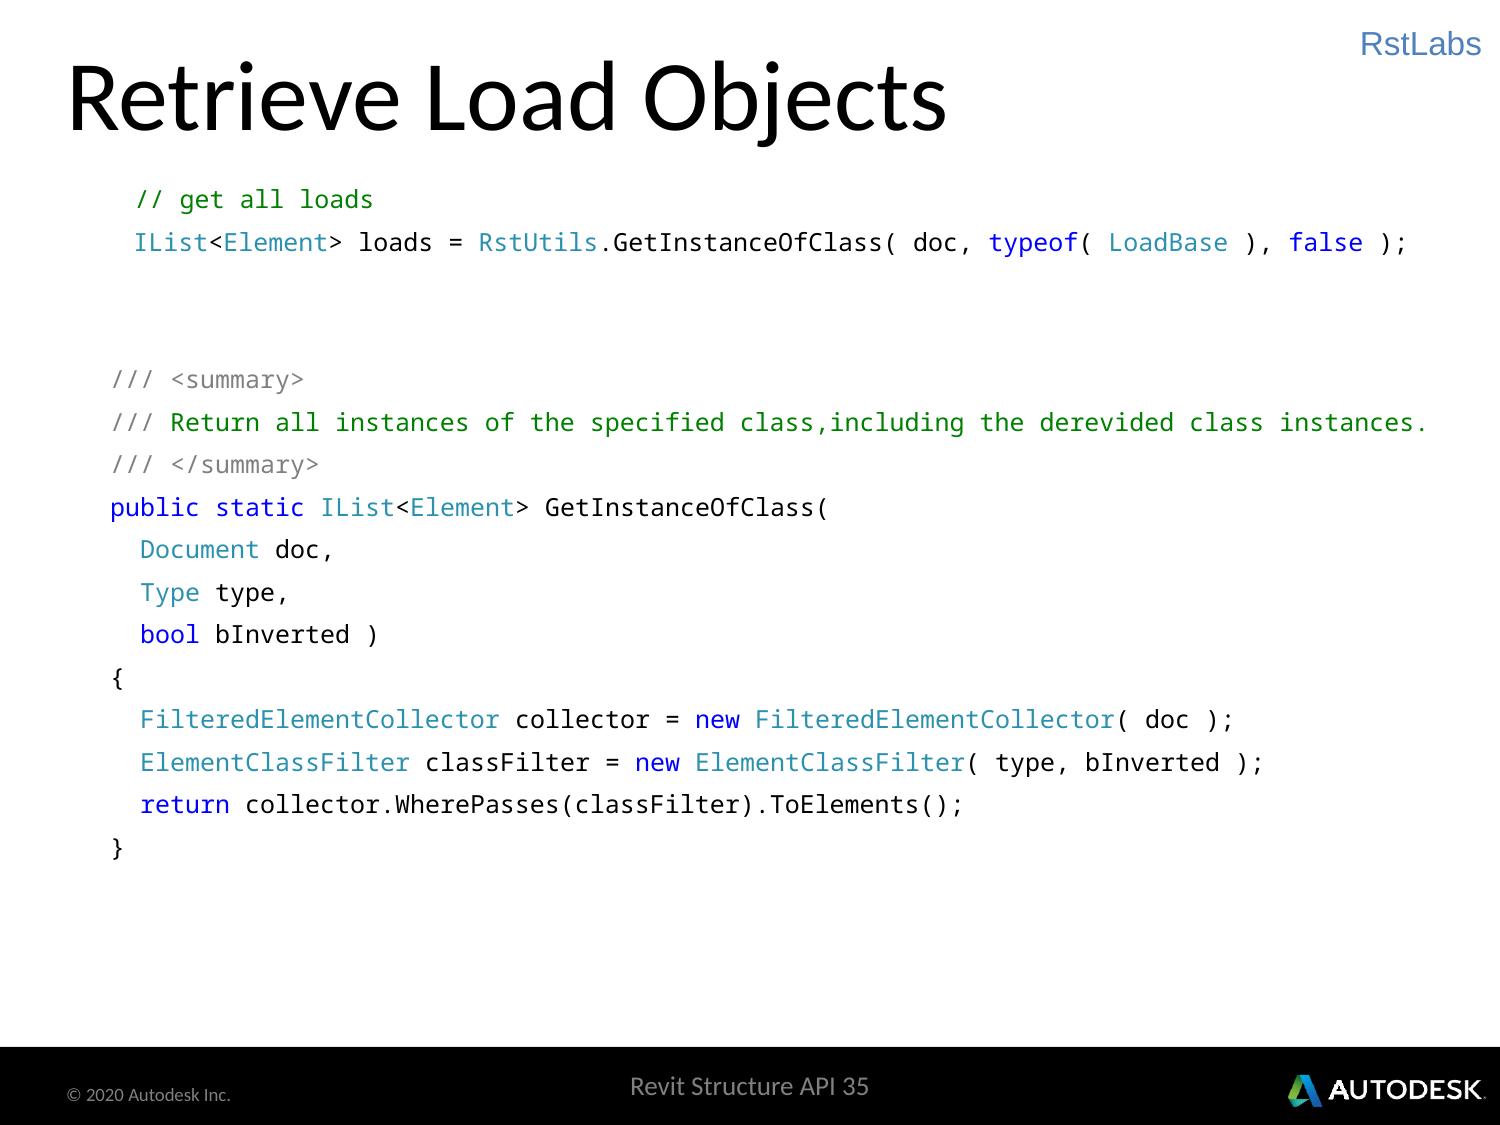

RstLabs
# Retrieve Load Objects
	   // get all loads
IList<Element> loads = RstUtils.GetInstanceOfClass( doc, typeof( LoadBase ), false );

    /// <summary>
    /// Return all instances of the specified class,including the derevided class instances.
    /// </summary>
    public static IList<Element> GetInstanceOfClass(
      Document doc,
      Type type,
      bool bInverted )
    {
      FilteredElementCollector collector = new FilteredElementCollector( doc );
      ElementClassFilter classFilter = new ElementClassFilter( type, bInverted );
      return collector.WherePasses(classFilter).ToElements();
    }